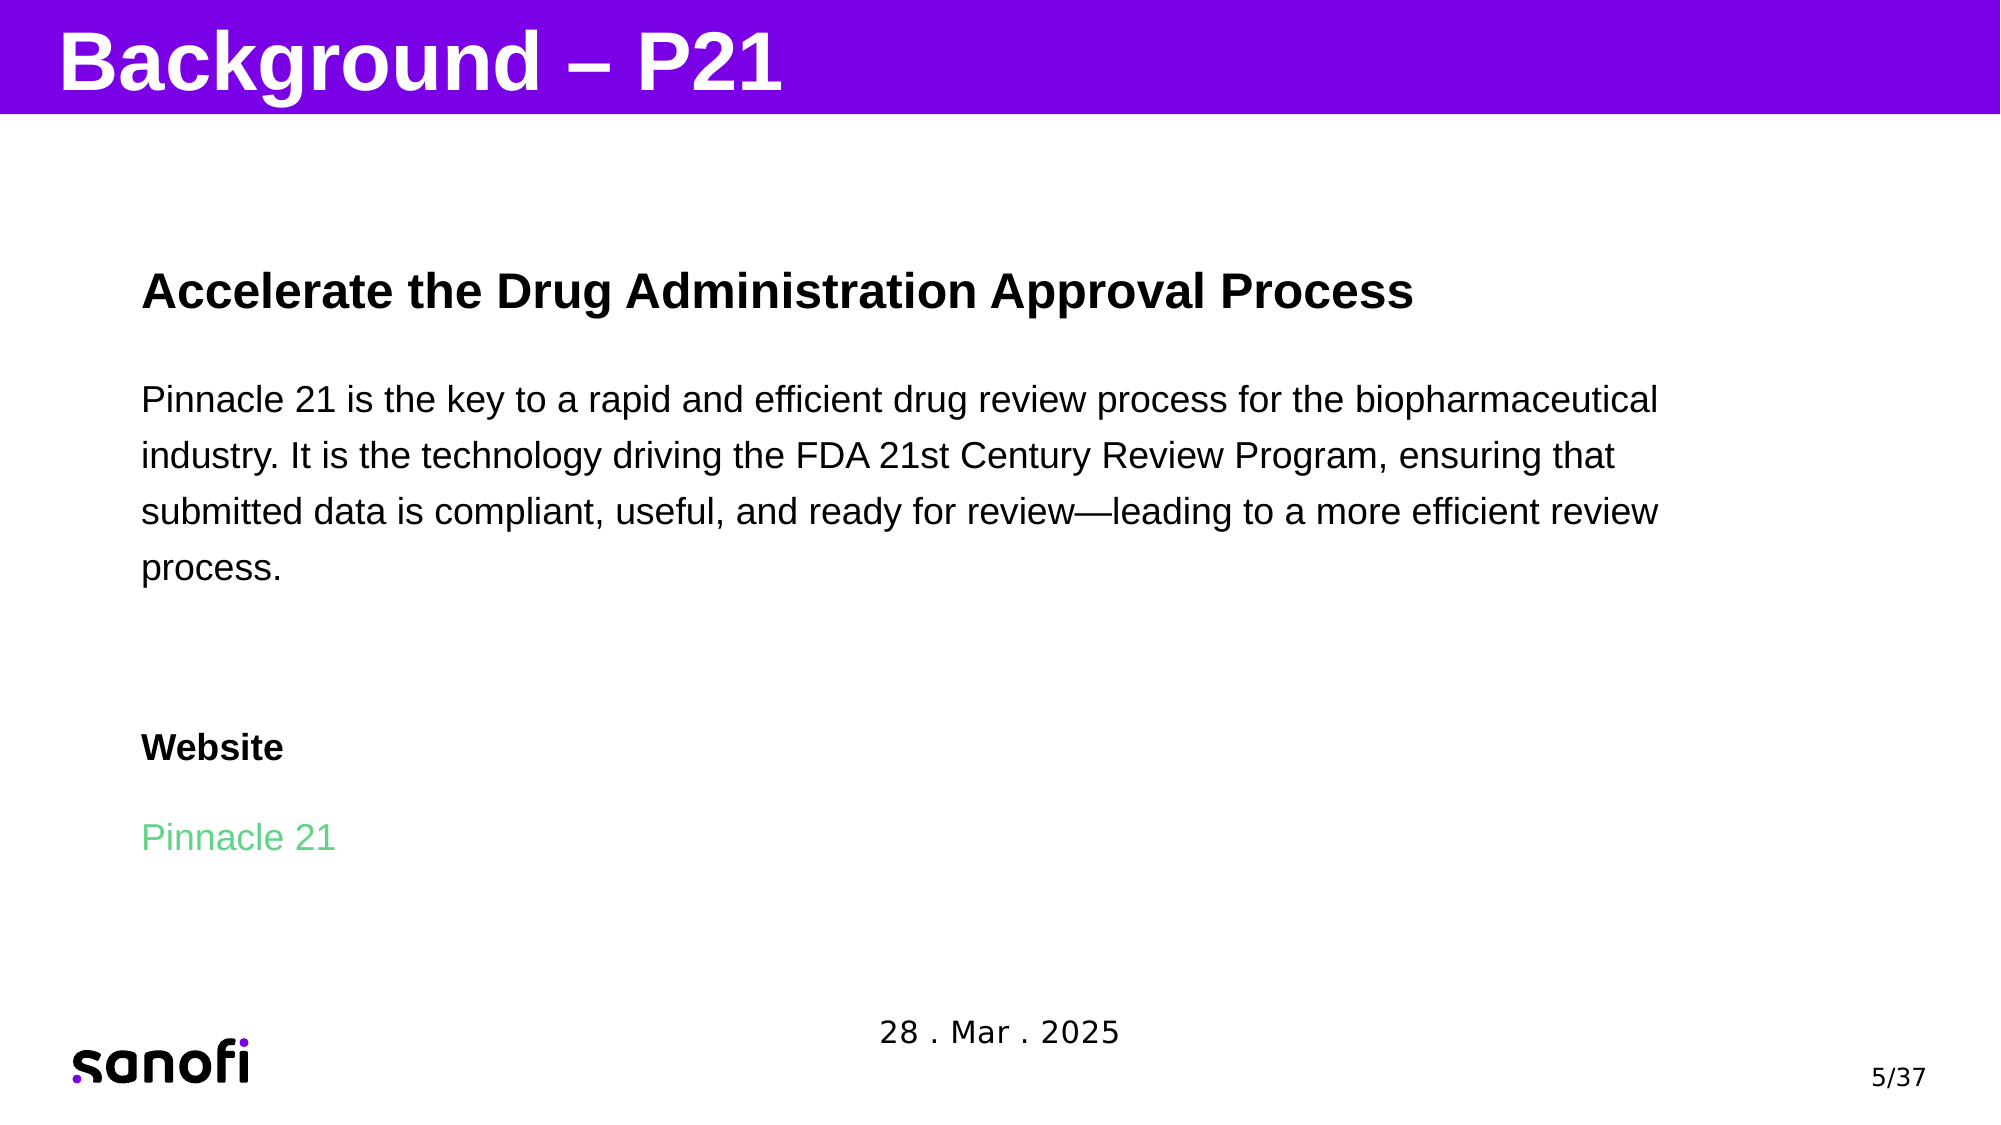

Background – P21
Accelerate the Drug Administration Approval Process

Pinnacle 21 is the key to a rapid and efficient drug review process for the biopharmaceutical industry. It is the technology driving the FDA 21st Century Review Program, ensuring that submitted data is compliant, useful, and ready for review—leading to a more efficient review process.

Website

Pinnacle 21
28 . Mar . 2025
5/37